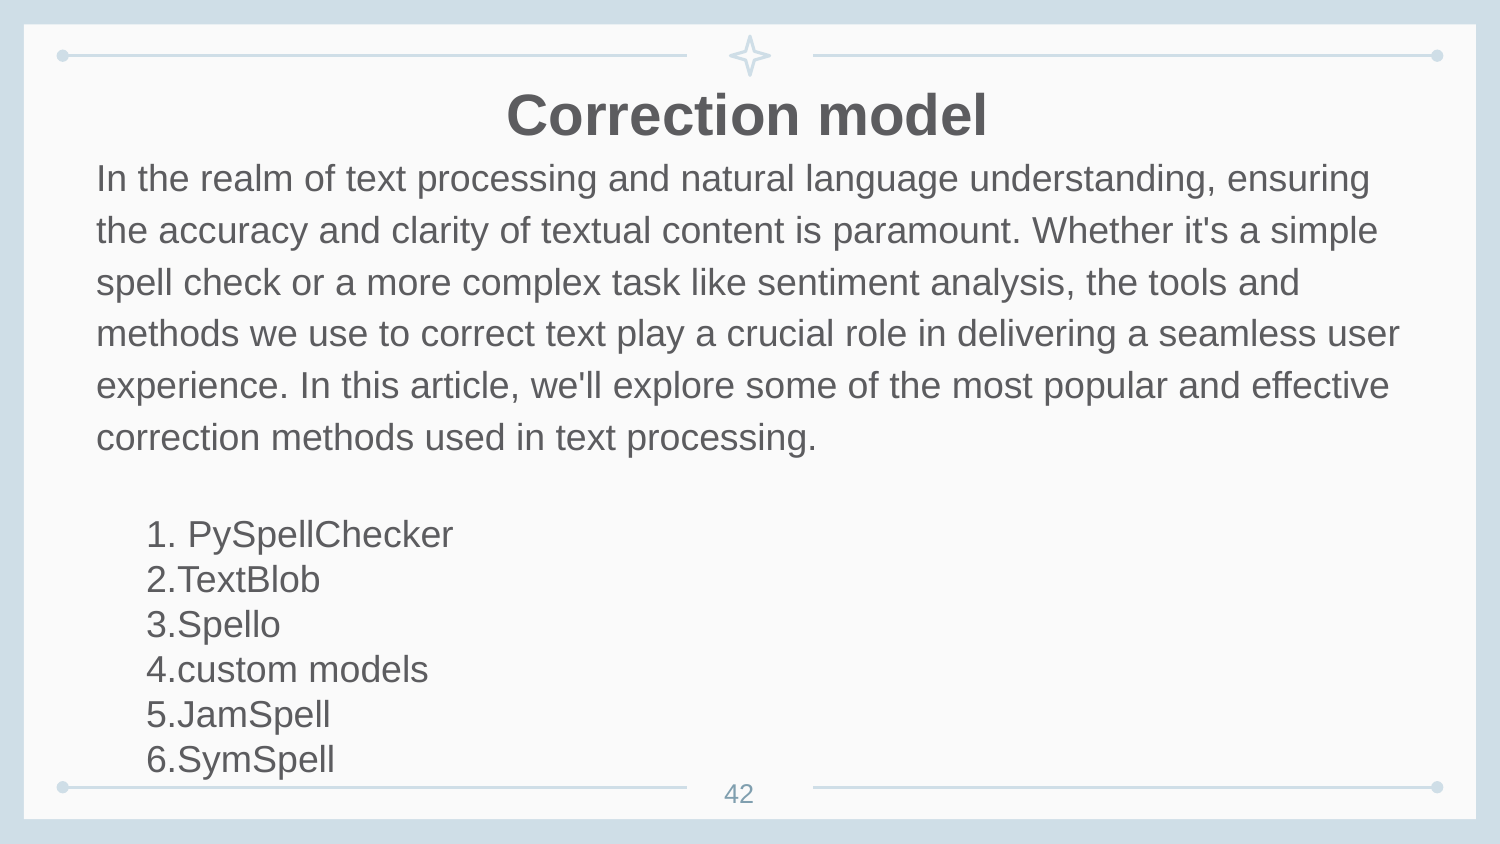

Correction model
In the realm of text processing and natural language understanding, ensuring the accuracy and clarity of textual content is paramount. Whether it's a simple spell check or a more complex task like sentiment analysis, the tools and methods we use to correct text play a crucial role in delivering a seamless user experience. In this article, we'll explore some of the most popular and effective correction methods used in text processing.

1. PySpellChecker
2.TextBlob
3.Spello
4.custom models
5.JamSpell
6.SymSpell

42